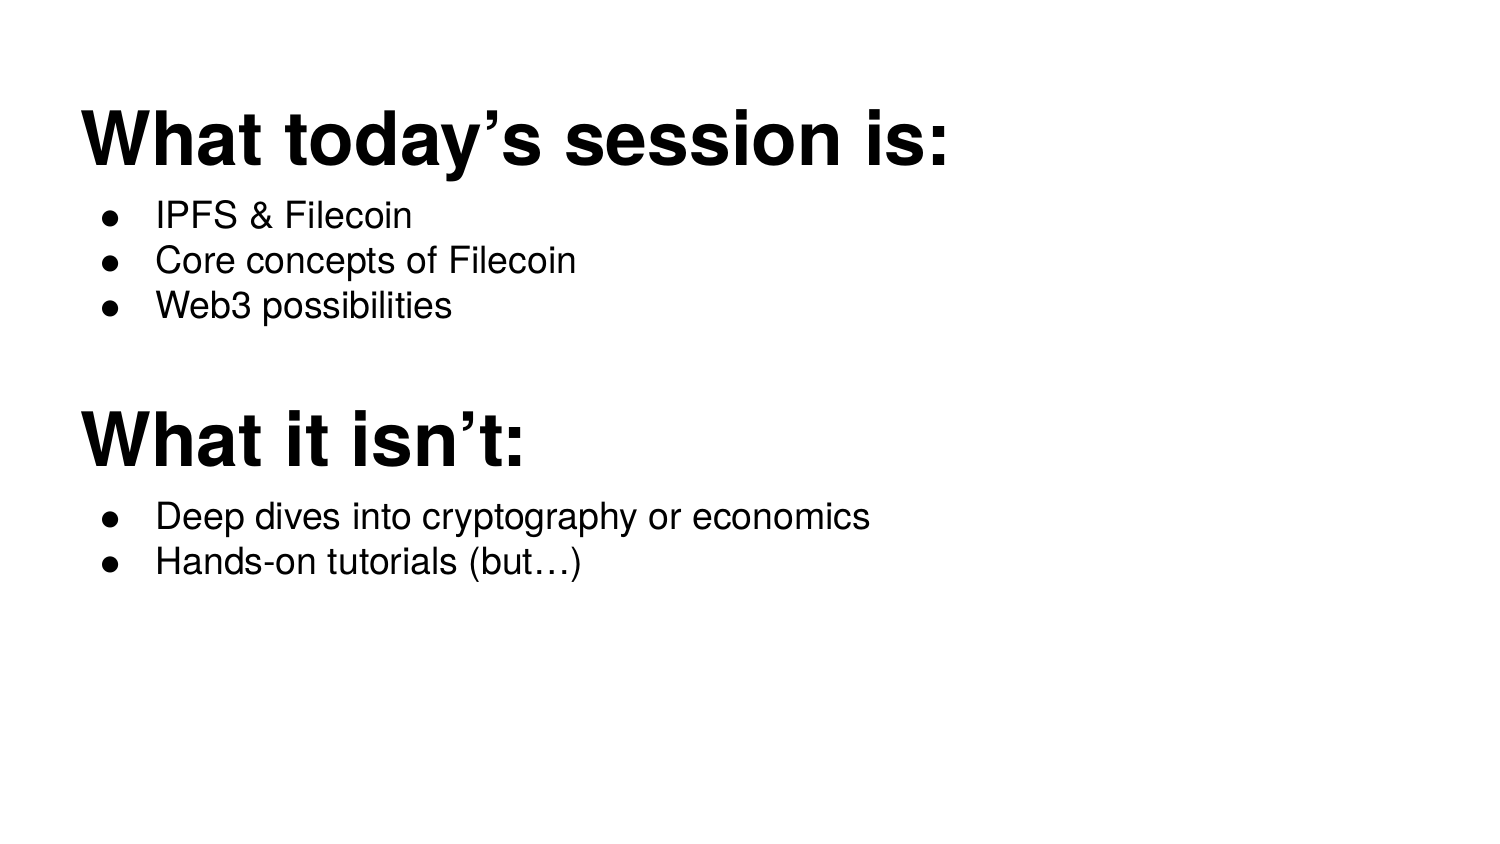

What today’s session is:
IPFS & Filecoin
Core concepts of Filecoin
Web3 possibilities

What it isn’t:
Deep dives into cryptography or economics
Hands-on tutorials (but…)